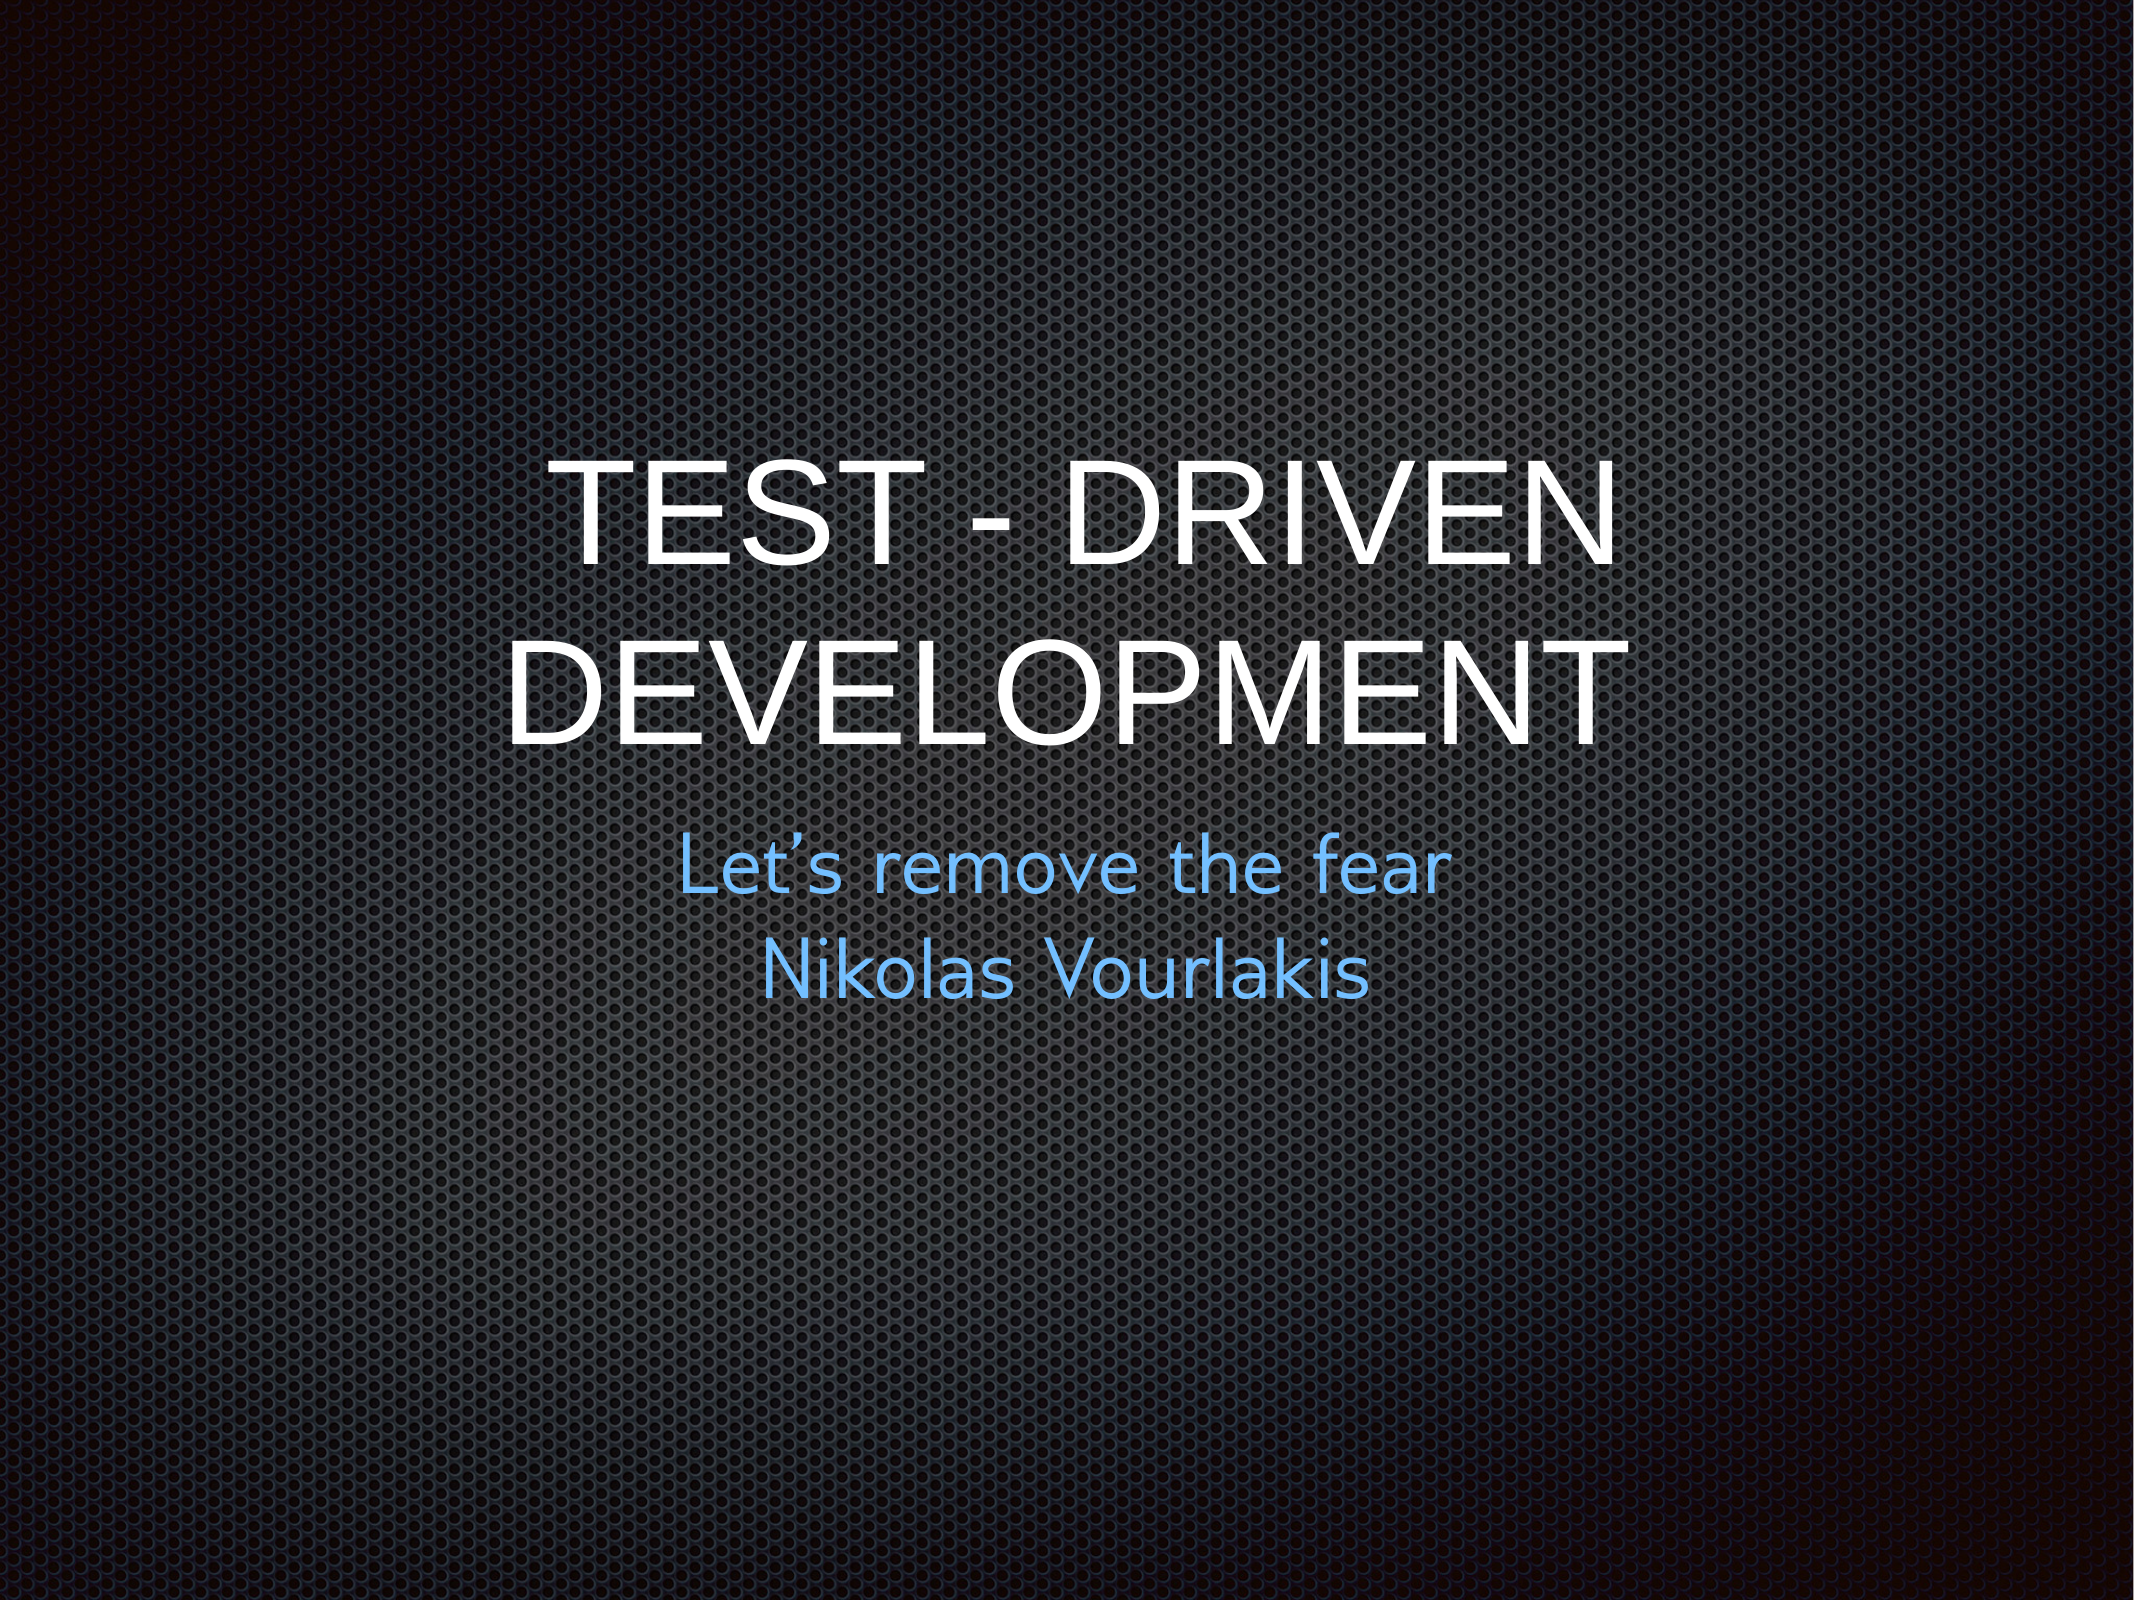

# Test - Driven Development
Let’s remove the fear
Nikolas Vourlakis